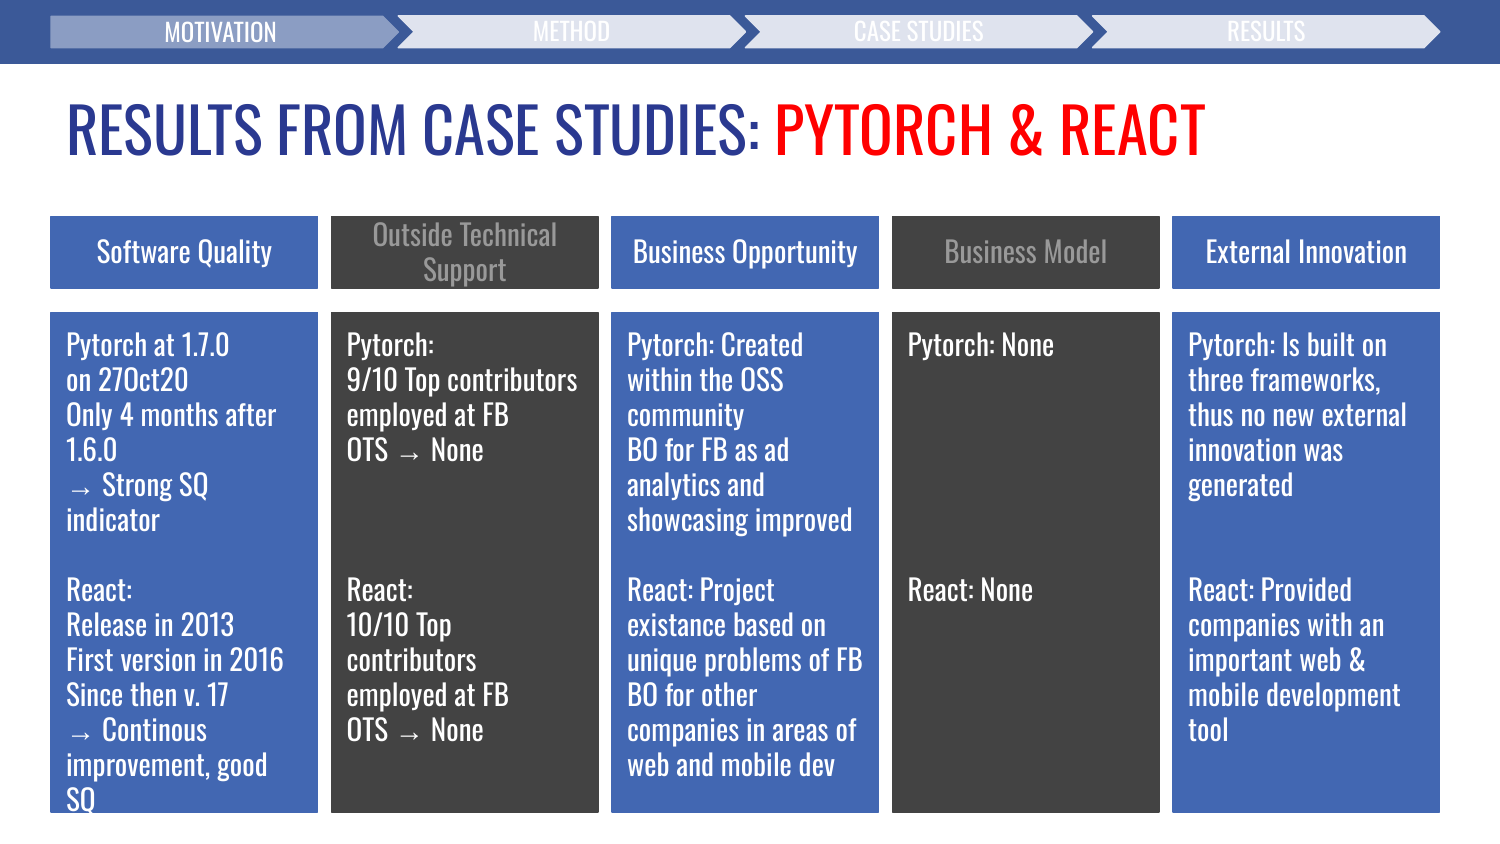

METHOD
CASE STUDIES
RESULTS
MOTIVATION
# RESULTS FROM CASE STUDIES: PYTORCH & REACT
Software Quality
Outside Technical Support
Business Opportunity
Business Model
External Innovation
Pytorch at 1.7.0
on 27Oct20
Only 4 months after 1.6.0
→ Strong SQ indicator

React:
Release in 2013
First version in 2016
Since then v. 17
→ Continous improvement, good SQ
Pytorch:
9/10 Top contributors employed at FB
OTS → None

React:
10/10 Top contributors employed at FB
OTS → None

Pytorch: Created within the OSS community
BO for FB as ad analytics and showcasing improved

React: Project existance based on unique problems of FB
BO for other companies in areas of web and mobile dev

Pytorch: None

React: None
Pytorch: Is built on three frameworks, thus no new external innovation was generated

React: Provided companies with an important web & mobile development tool